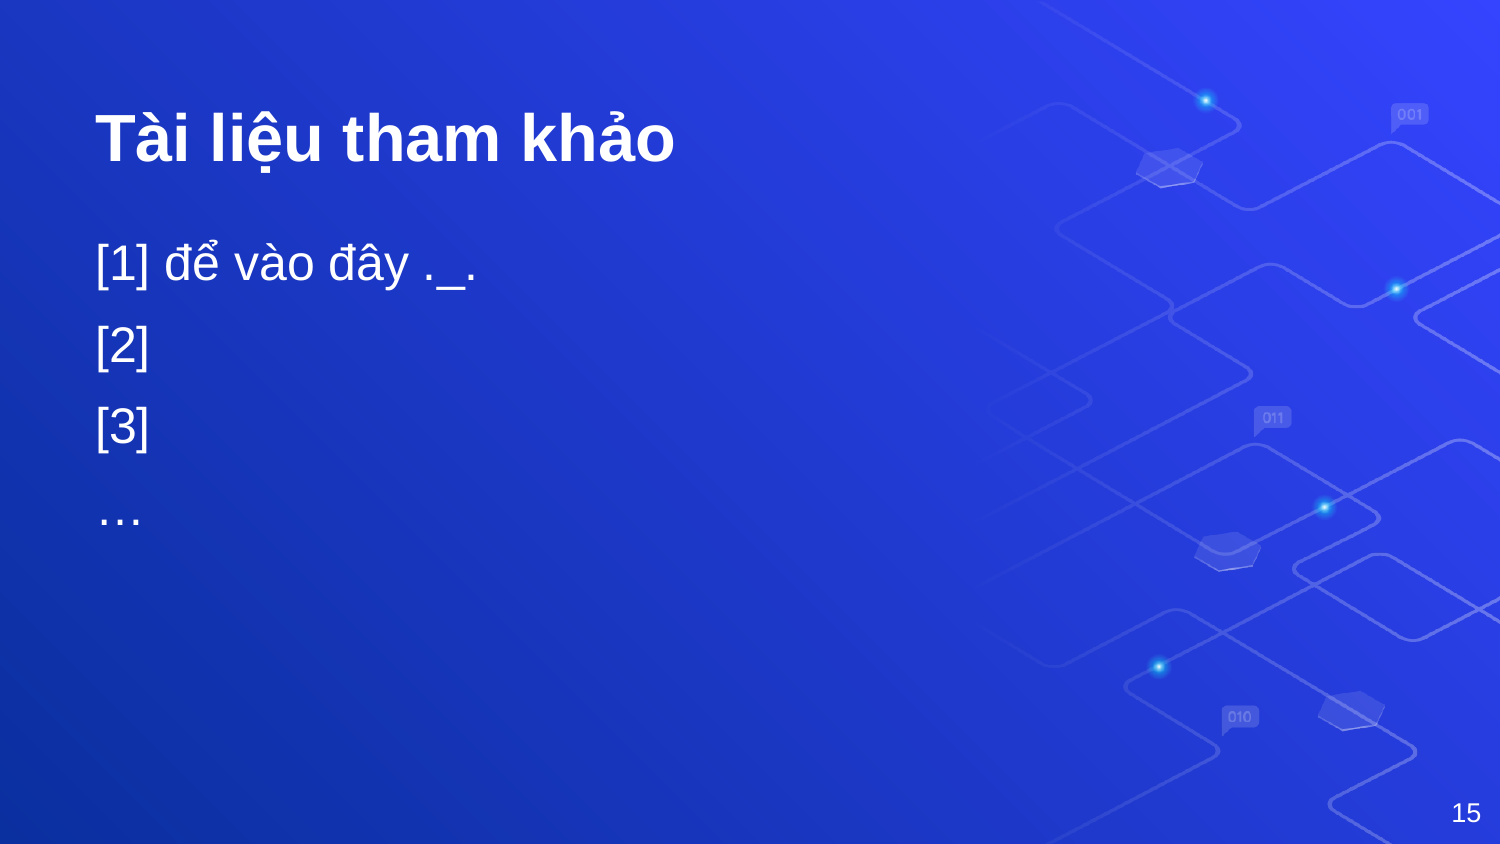

# Tài liệu tham khảo
[1] để vào đây ._.
[2]
[3]
…
15